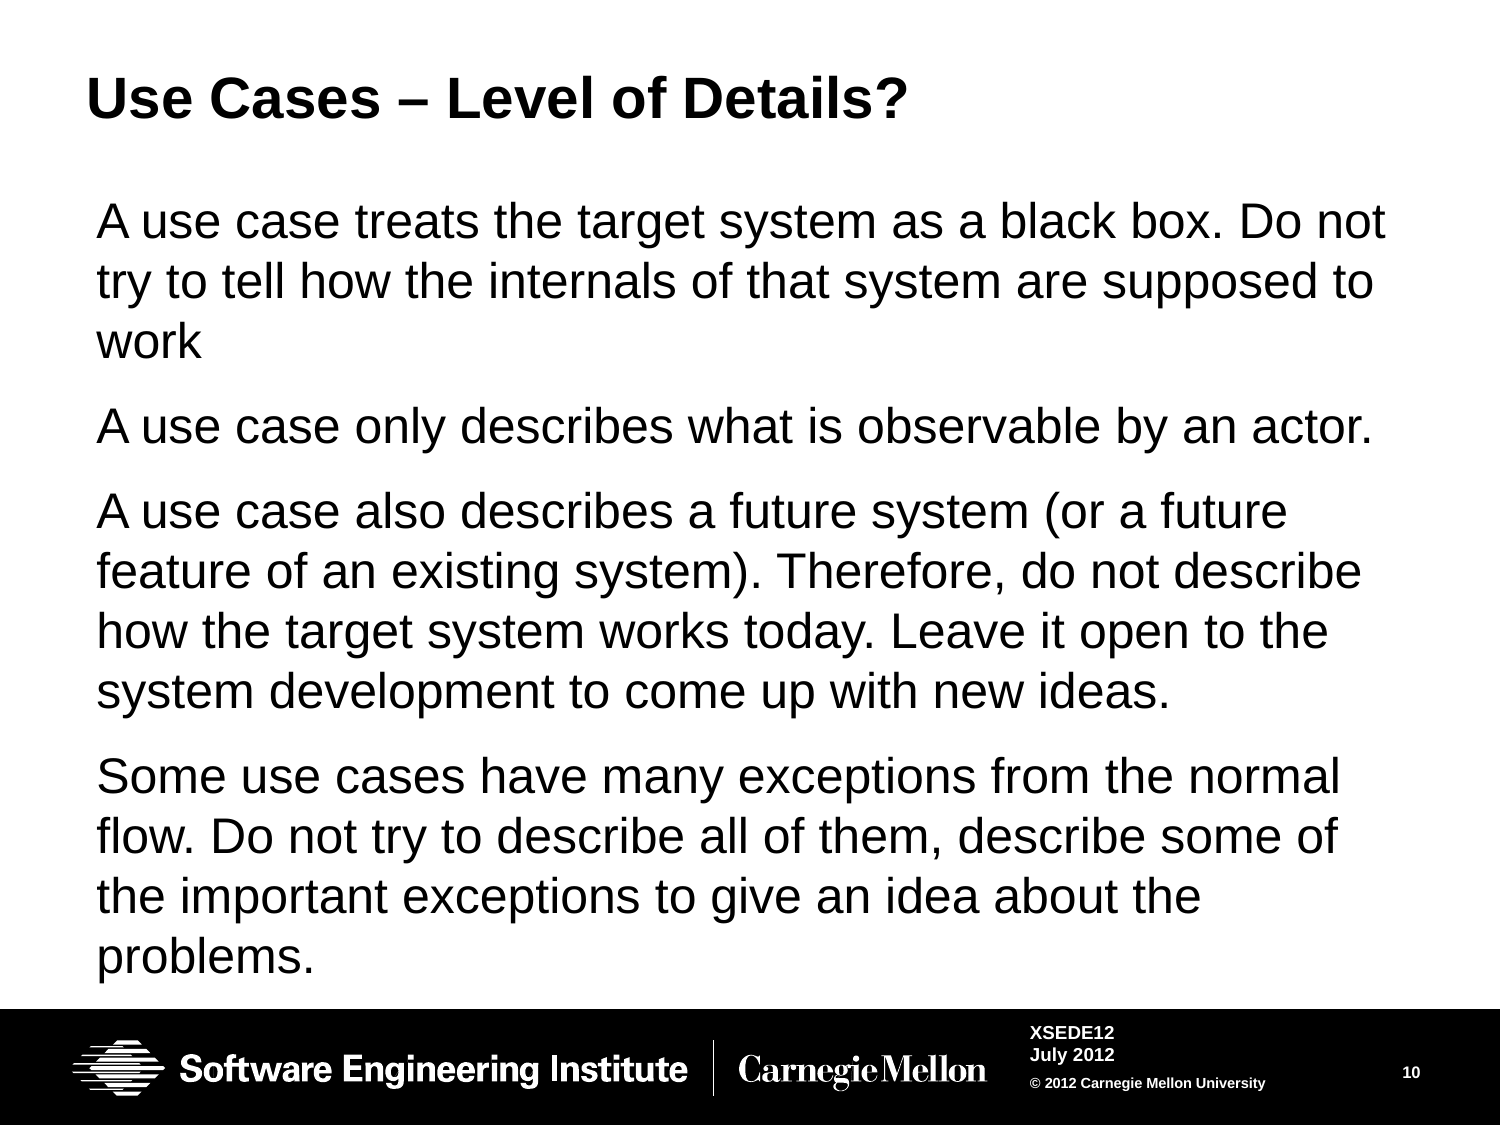

# Use Cases – Level of Details?
A use case treats the target system as a black box. Do not try to tell how the internals of that system are supposed to work
A use case only describes what is observable by an actor.
A use case also describes a future system (or a future feature of an existing system). Therefore, do not describe how the target system works today. Leave it open to the system development to come up with new ideas.
Some use cases have many exceptions from the normal flow. Do not try to describe all of them, describe some of the important exceptions to give an idea about the problems.